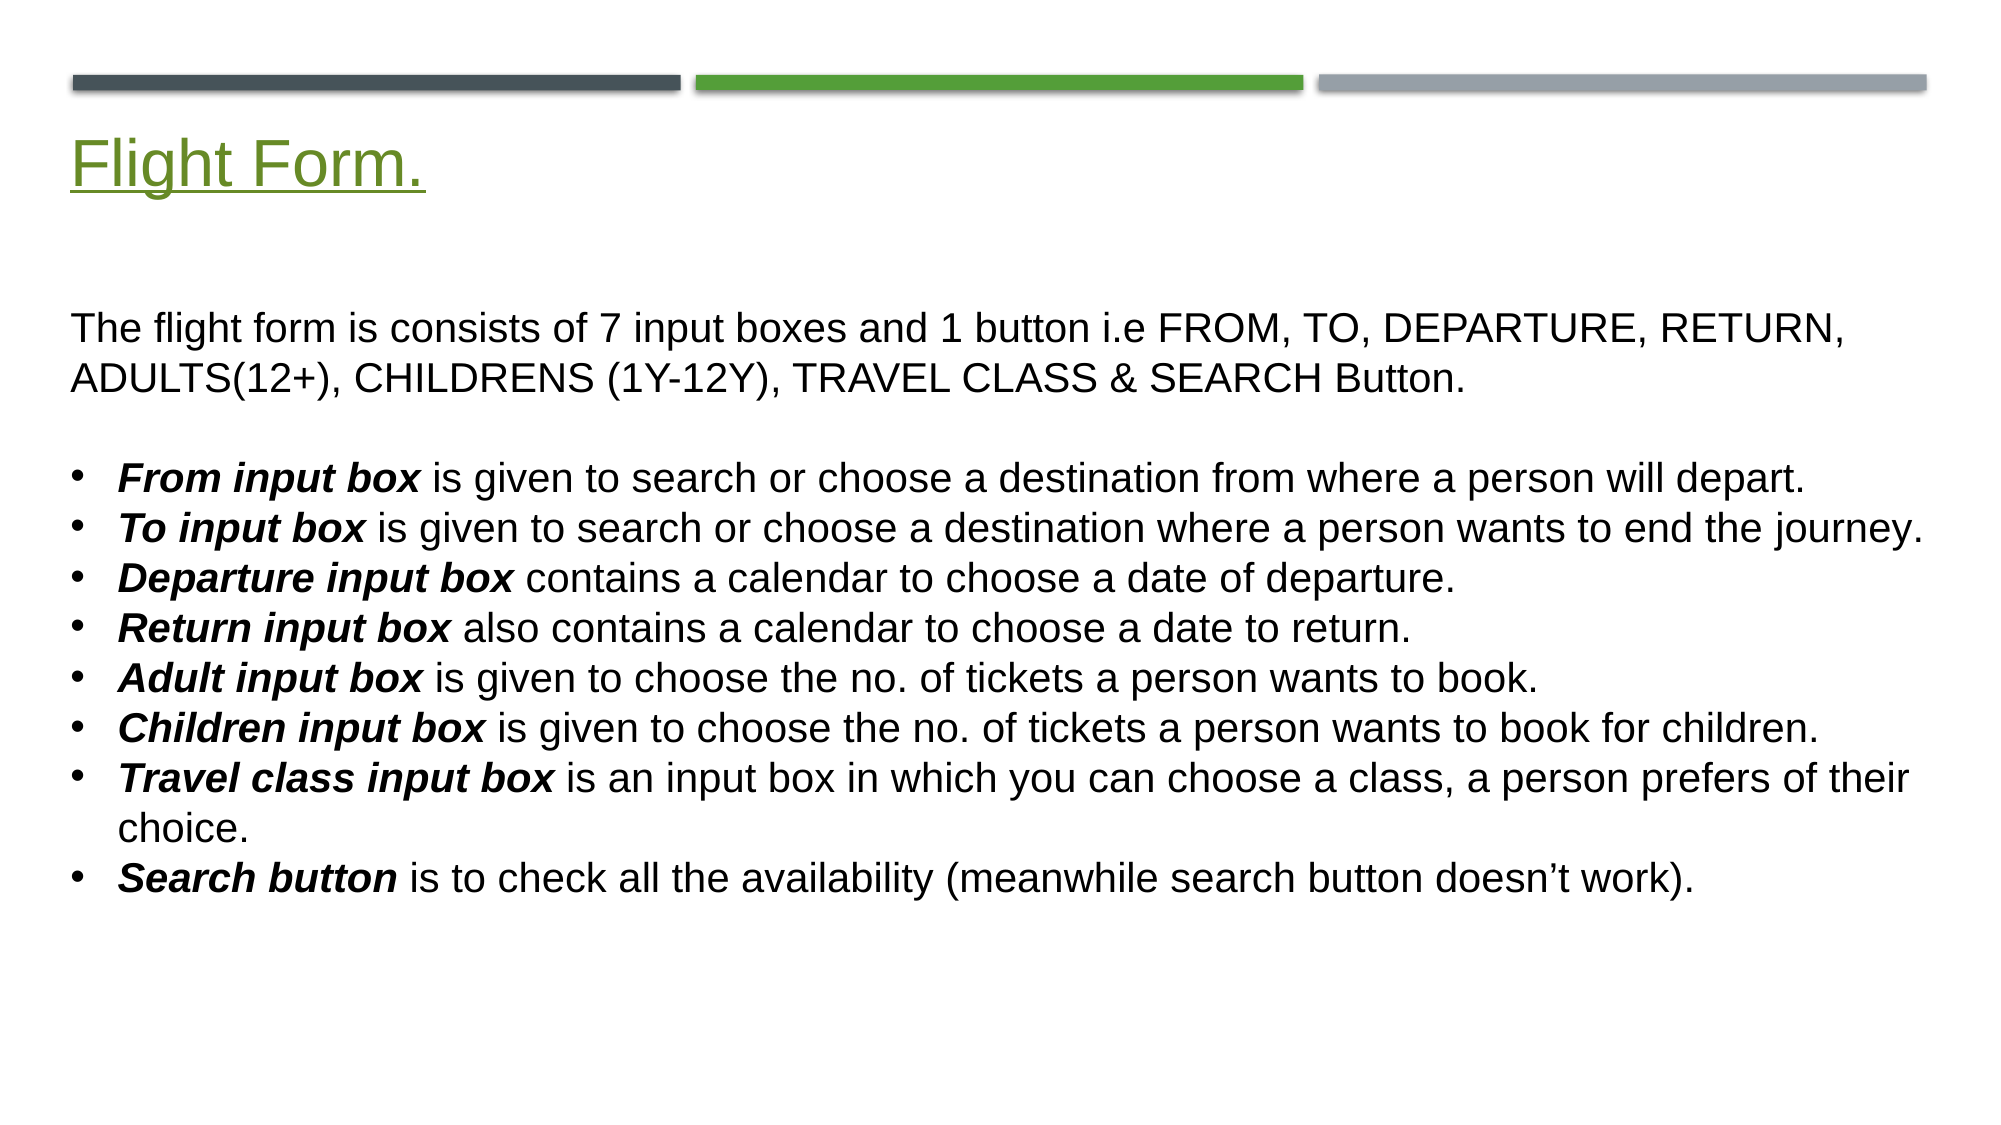

Flight Form.
The flight form is consists of 7 input boxes and 1 button i.e FROM, TO, DEPARTURE, RETURN, ADULTS(12+), CHILDRENS (1Y-12Y), TRAVEL CLASS & SEARCH Button.

From input box is given to search or choose a destination from where a person will depart.
To input box is given to search or choose a destination where a person wants to end the journey.
Departure input box contains a calendar to choose a date of departure.
Return input box also contains a calendar to choose a date to return.
Adult input box is given to choose the no. of tickets a person wants to book.
Children input box is given to choose the no. of tickets a person wants to book for children.
Travel class input box is an input box in which you can choose a class, a person prefers of their choice.
Search button is to check all the availability (meanwhile search button doesn’t work).